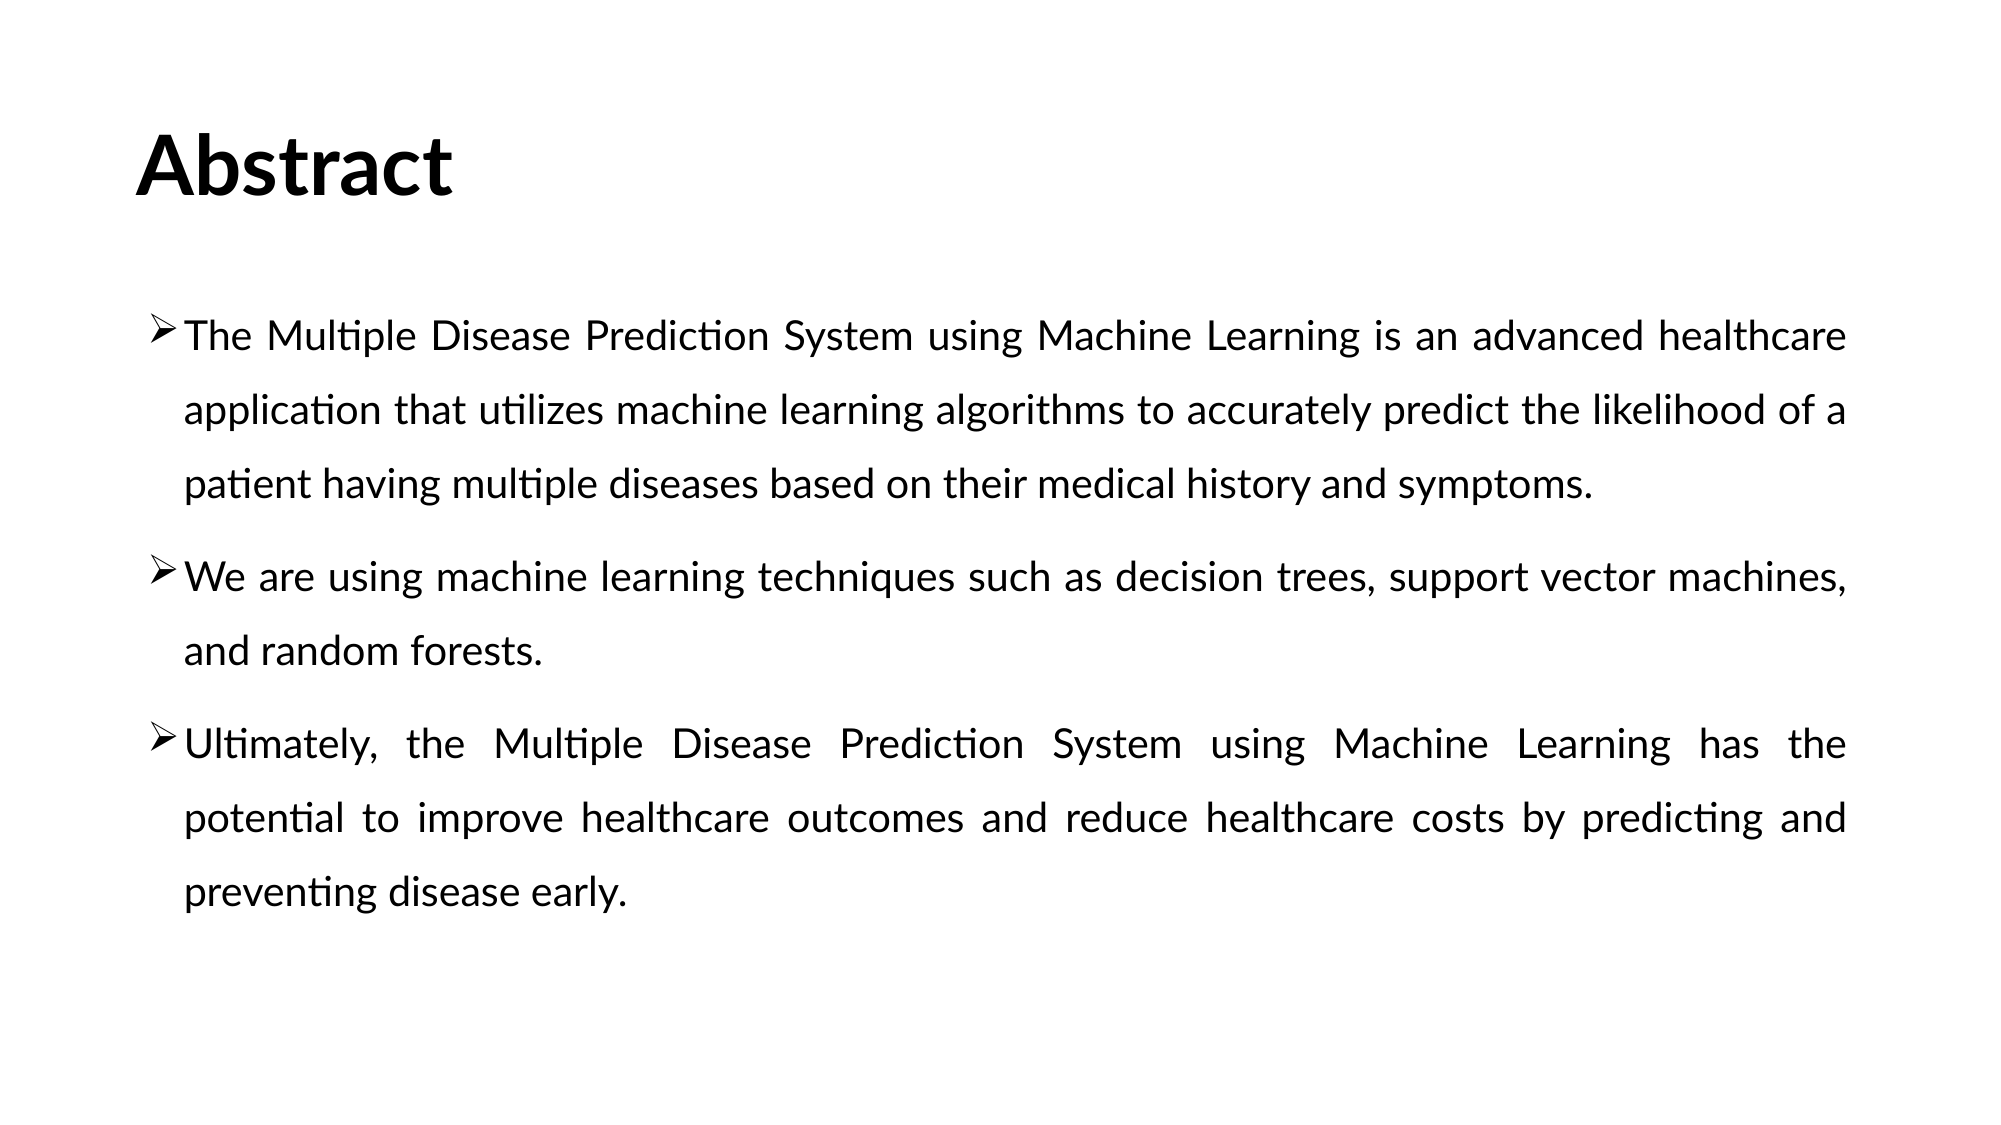

# Abstract
The Multiple Disease Prediction System using Machine Learning is an advanced healthcare application that utilizes machine learning algorithms to accurately predict the likelihood of a patient having multiple diseases based on their medical history and symptoms.
We are using machine learning techniques such as decision trees, support vector machines, and random forests.
Ultimately, the Multiple Disease Prediction System using Machine Learning has the potential to improve healthcare outcomes and reduce healthcare costs by predicting and preventing disease early.